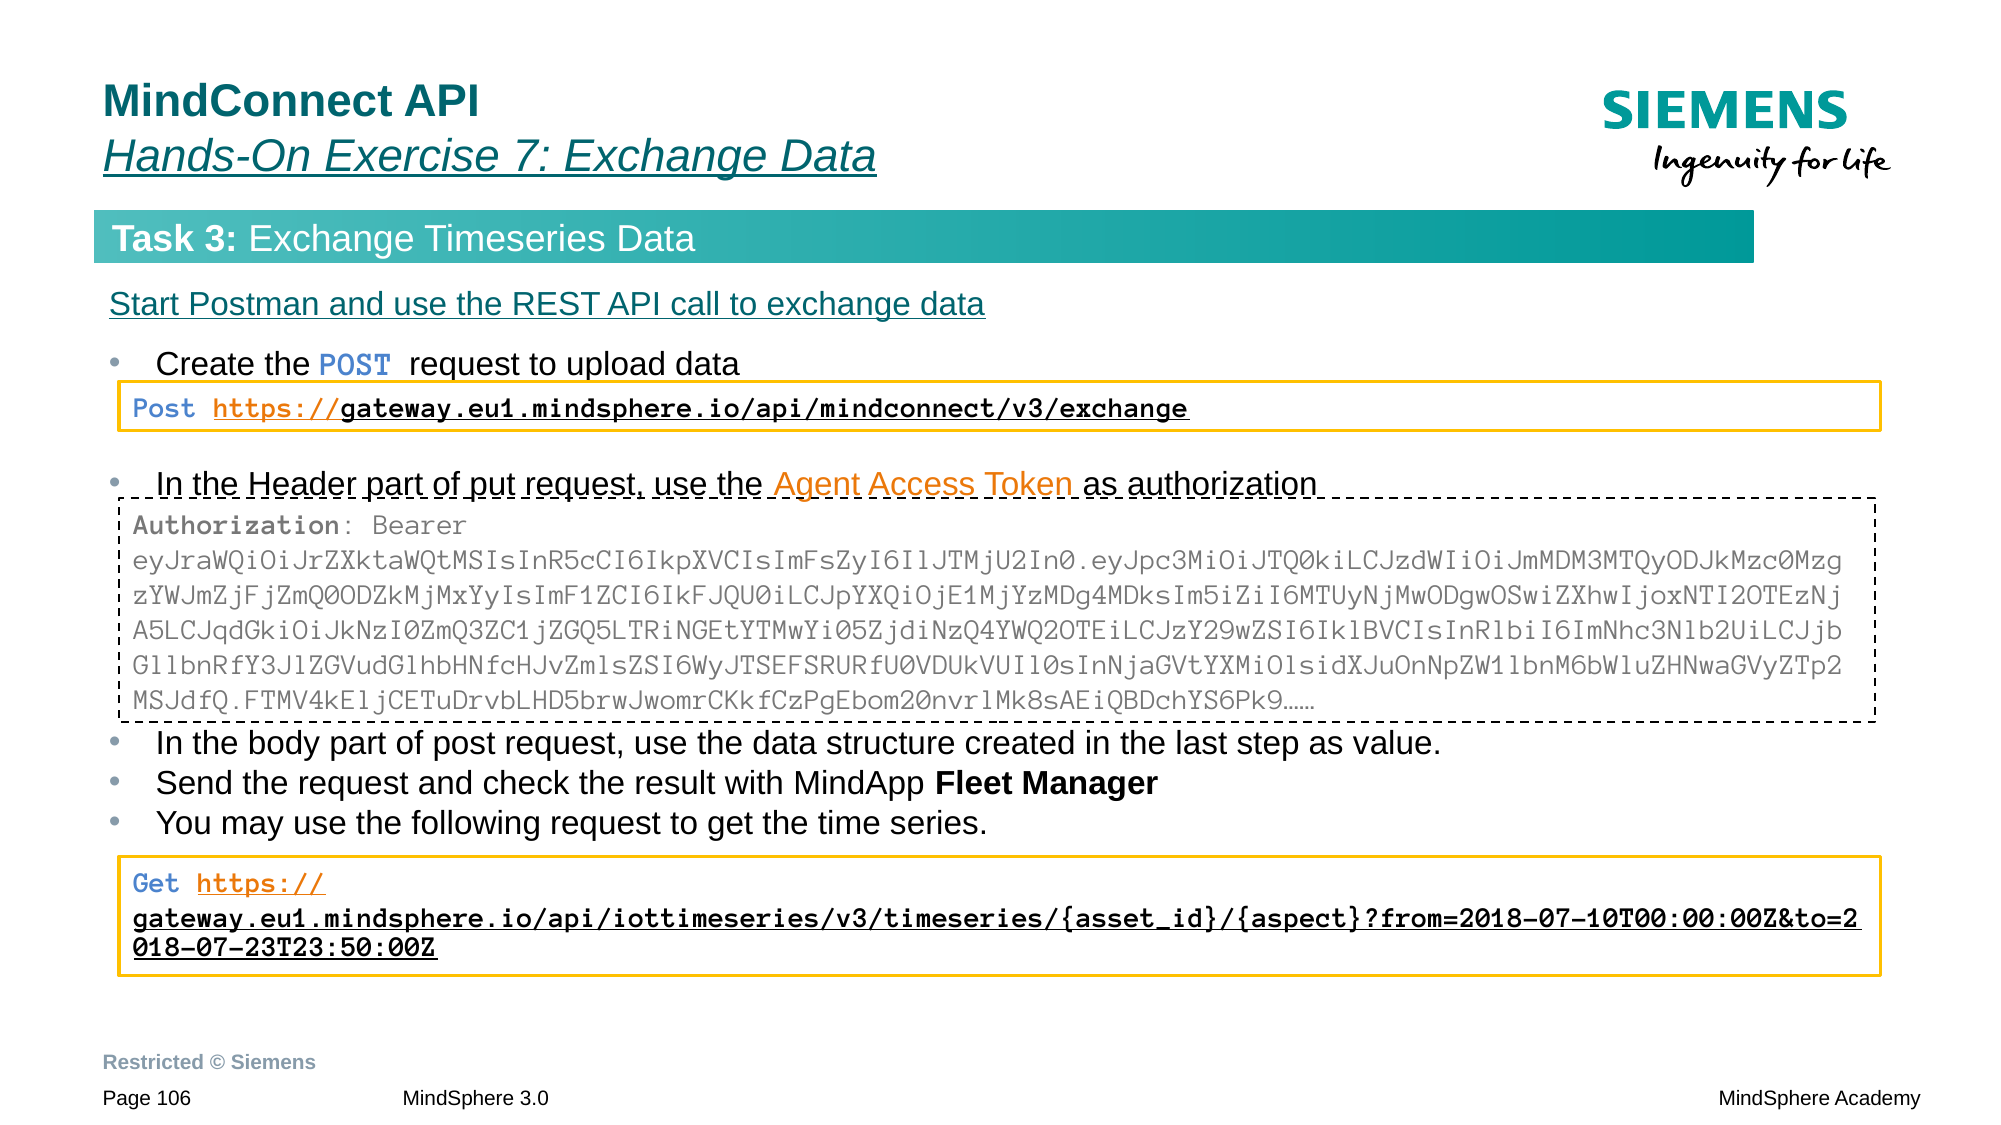

# MindConnect API Hands-On Exercise 7: Exchange Data
Task 3: Exchange Timeseries Data
Start Postman and use the REST API call to exchange data
Create the POST request to upload data

In the Header part of put request, use the Agent Access Token as authorization

In the body part of post request, use the data structure created in the last step as value.
Send the request and check the result with MindApp Fleet Manager
You may use the following request to get the time series.

Note the returned message

Post https://gateway.eu1.mindsphere.io/api/mindconnect/v3/exchange
Authorization: Bearer eyJraWQiOiJrZXktaWQtMSIsInR5cCI6IkpXVCIsImFsZyI6IlJTMjU2In0.eyJpc3MiOiJTQ0kiLCJzdWIiOiJmMDM3MTQyODJkMzc0MzgzYWJmZjFjZmQ0ODZkMjMxYyIsImF1ZCI6IkFJQU0iLCJpYXQiOjE1MjYzMDg4MDksIm5iZiI6MTUyNjMwODgwOSwiZXhwIjoxNTI2OTEzNjA5LCJqdGkiOiJkNzI0ZmQ3ZC1jZGQ5LTRiNGEtYTMwYi05ZjdiNzQ4YWQ2OTEiLCJzY29wZSI6IklBVCIsInRlbiI6ImNhc3Nlb2UiLCJjbGllbnRfY3JlZGVudGlhbHNfcHJvZmlsZSI6WyJTSEFSRURfU0VDUkVUIl0sInNjaGVtYXMiOlsidXJuOnNpZW1lbnM6bWluZHNwaGVyZTp2MSJdfQ.FTMV4kEljCETuDrvbLHD5brwJwomrCKkfCzPgEbom20nvrlMk8sAEiQBDchYS6Pk9……
Get https://gateway.eu1.mindsphere.io/api/iottimeseries/v3/timeseries/{asset_id}/{aspect}?from=2018-07-10T00:00:00Z&to=2018-07-23T23:50:00Z